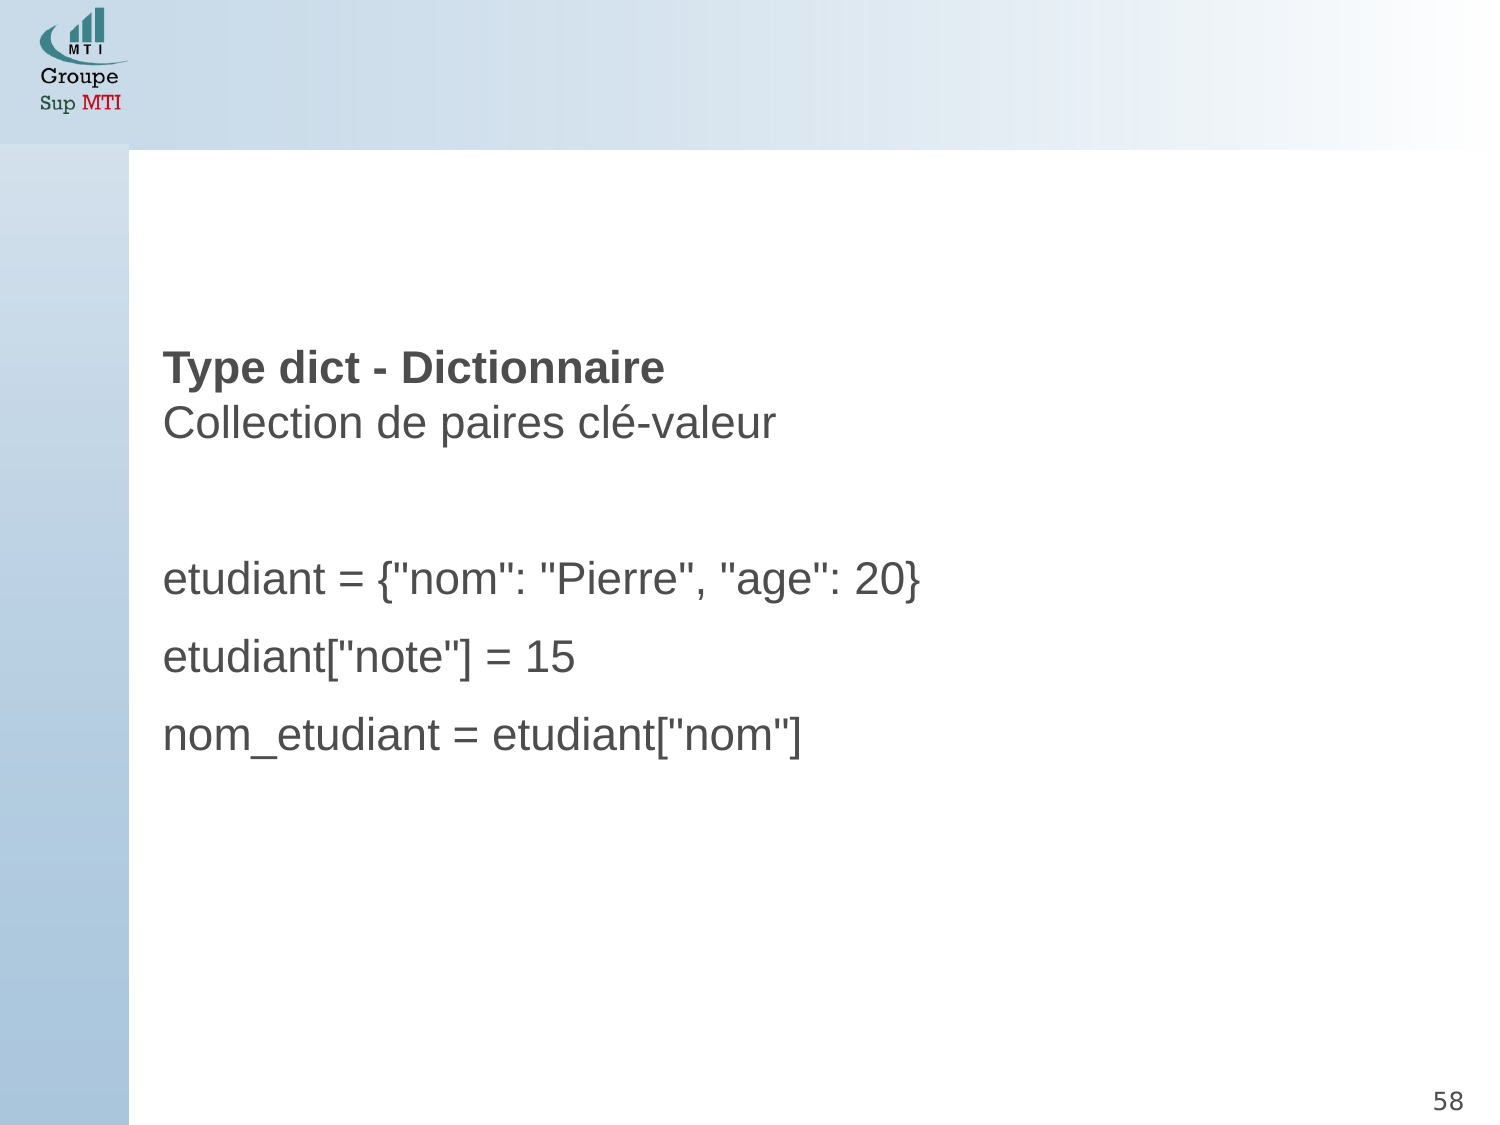

Type dict - Dictionnaire
Collection de paires clé-valeur

etudiant = {"nom": "Pierre", "age": 20}
etudiant["note"] = 15
nom_etudiant = etudiant["nom"]